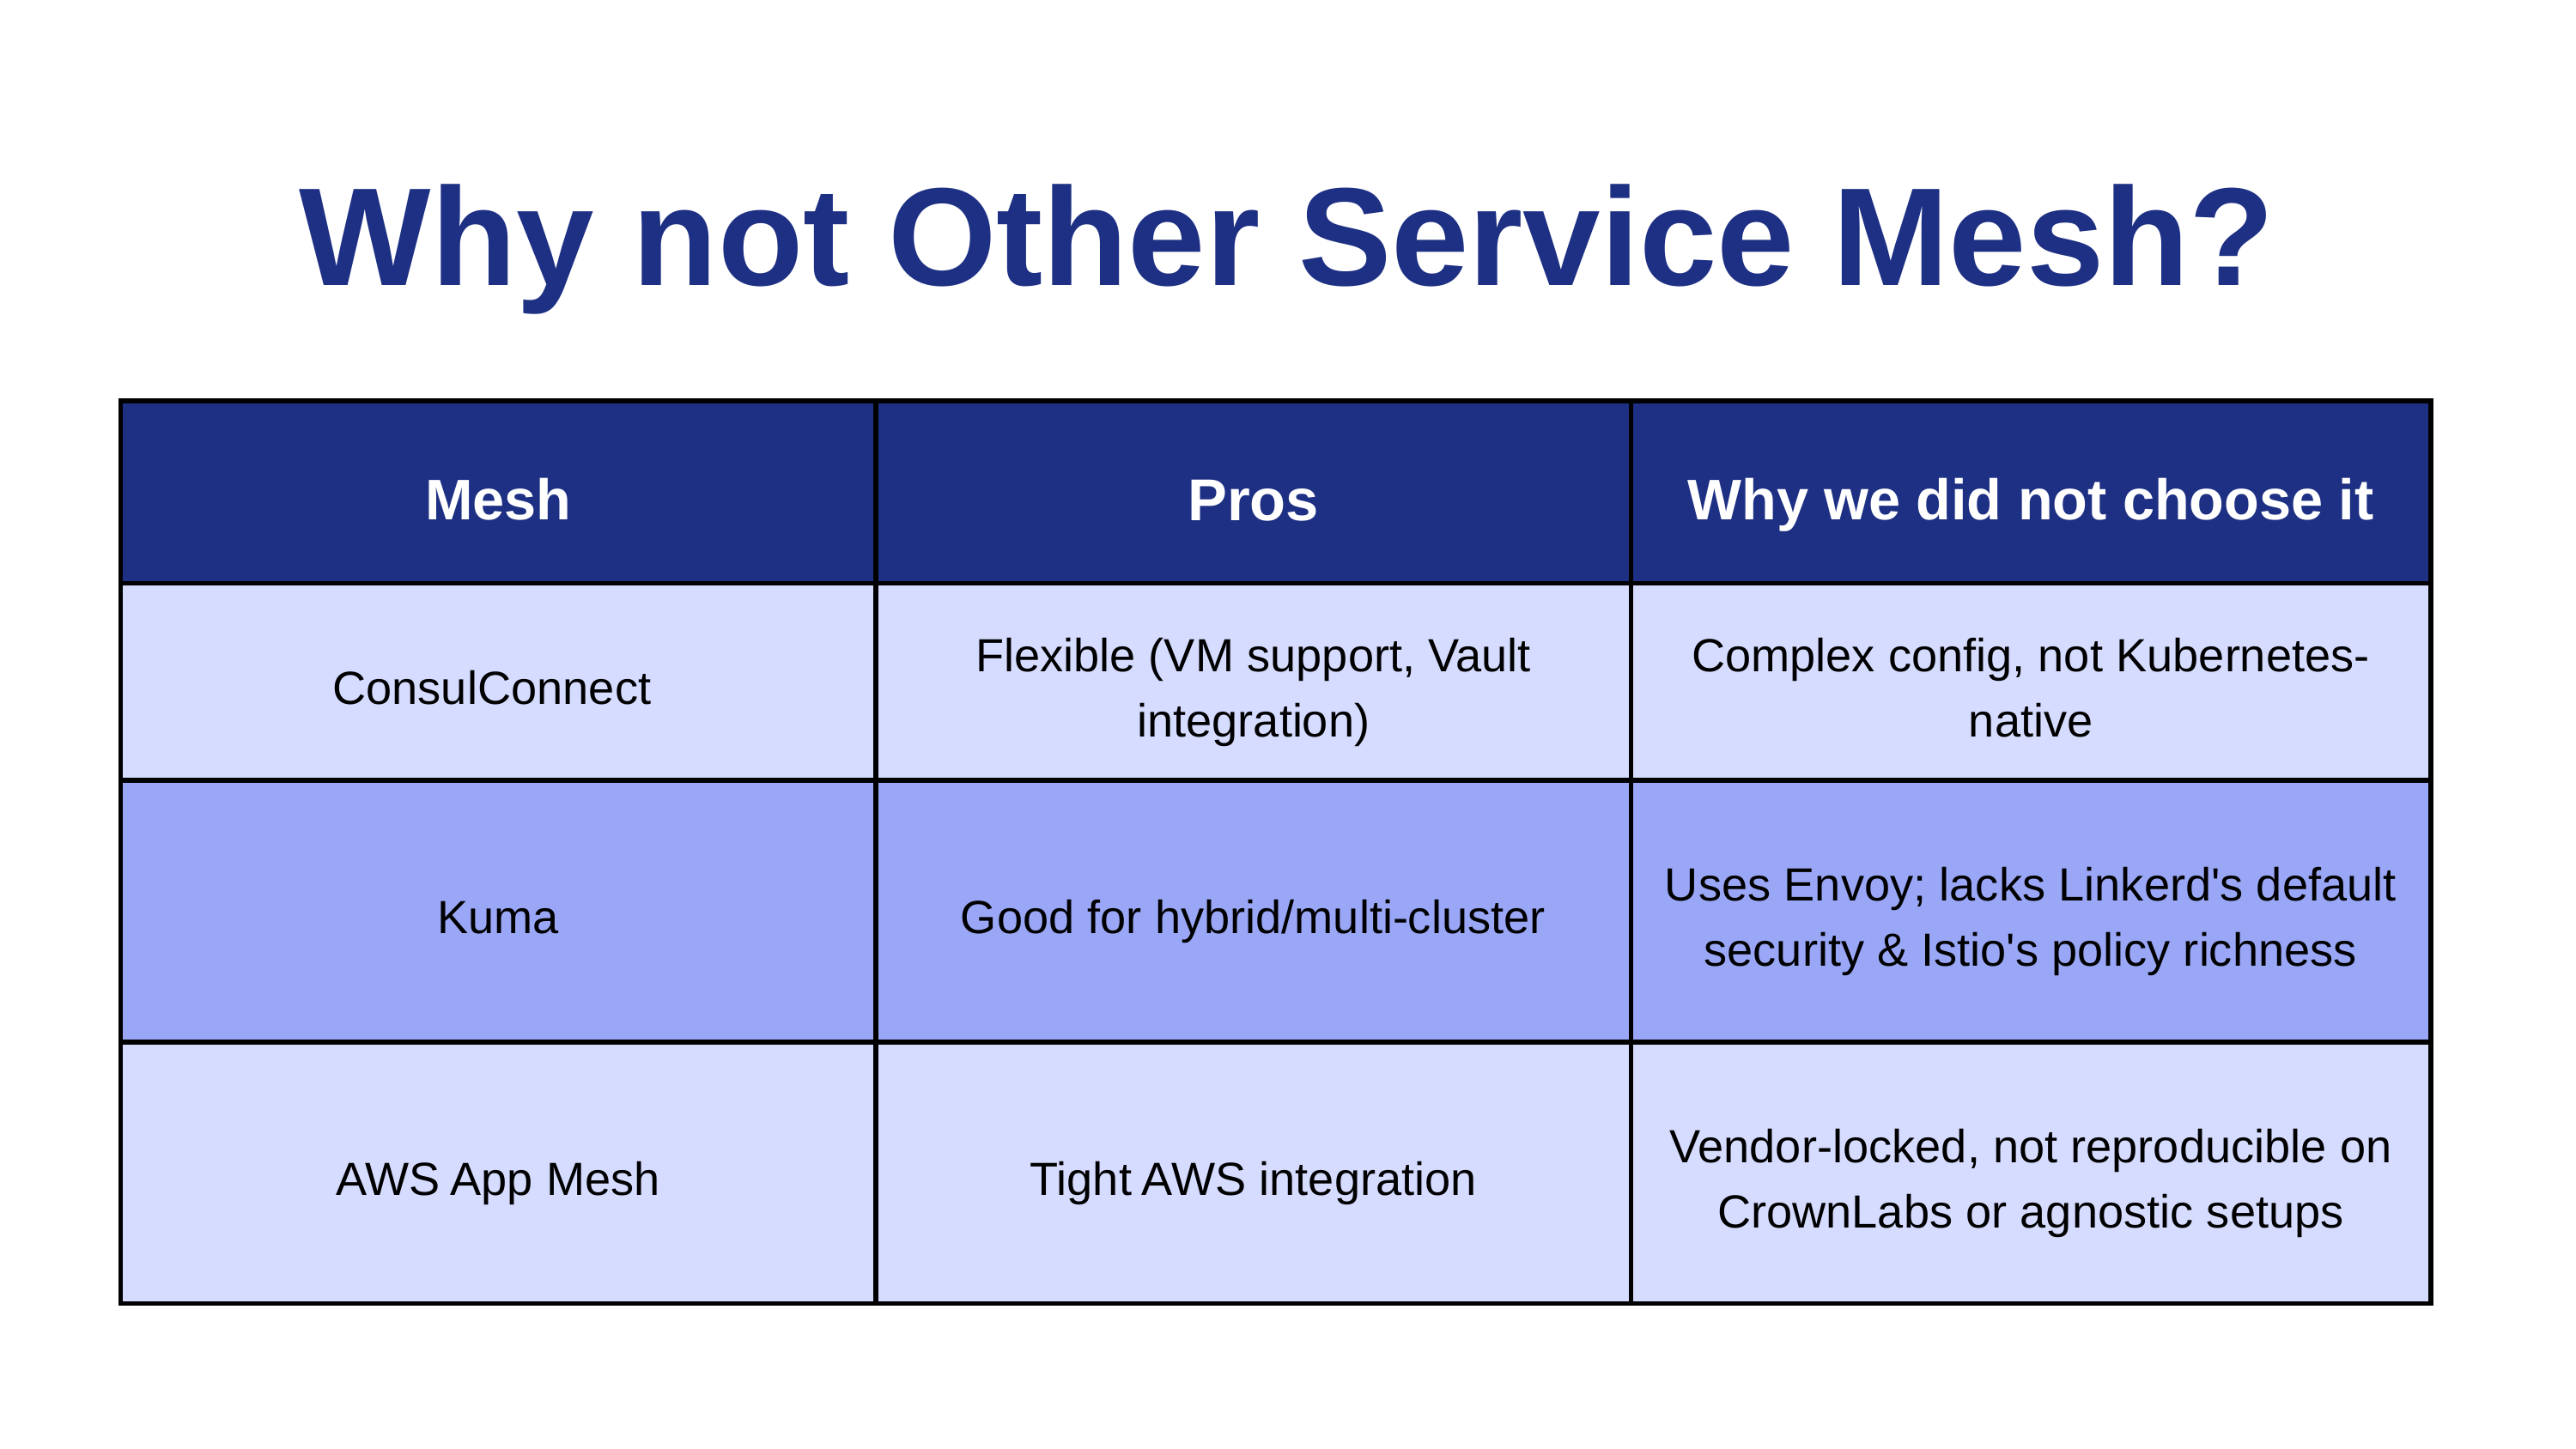

Why not Other Service Mesh?
| Mesh | Pros | Why we did not choose it |
| --- | --- | --- |
| ConsulConnect | Flexible (VM support, Vault integration) | Complex config, not Kubernetes-native |
| Kuma | Good for hybrid/multi-cluster | Uses Envoy; lacks Linkerd's default security & Istio's policy richness |
| AWS App Mesh | Tight AWS integration | Vendor-locked, not reproducible on CrownLabs or agnostic setups |